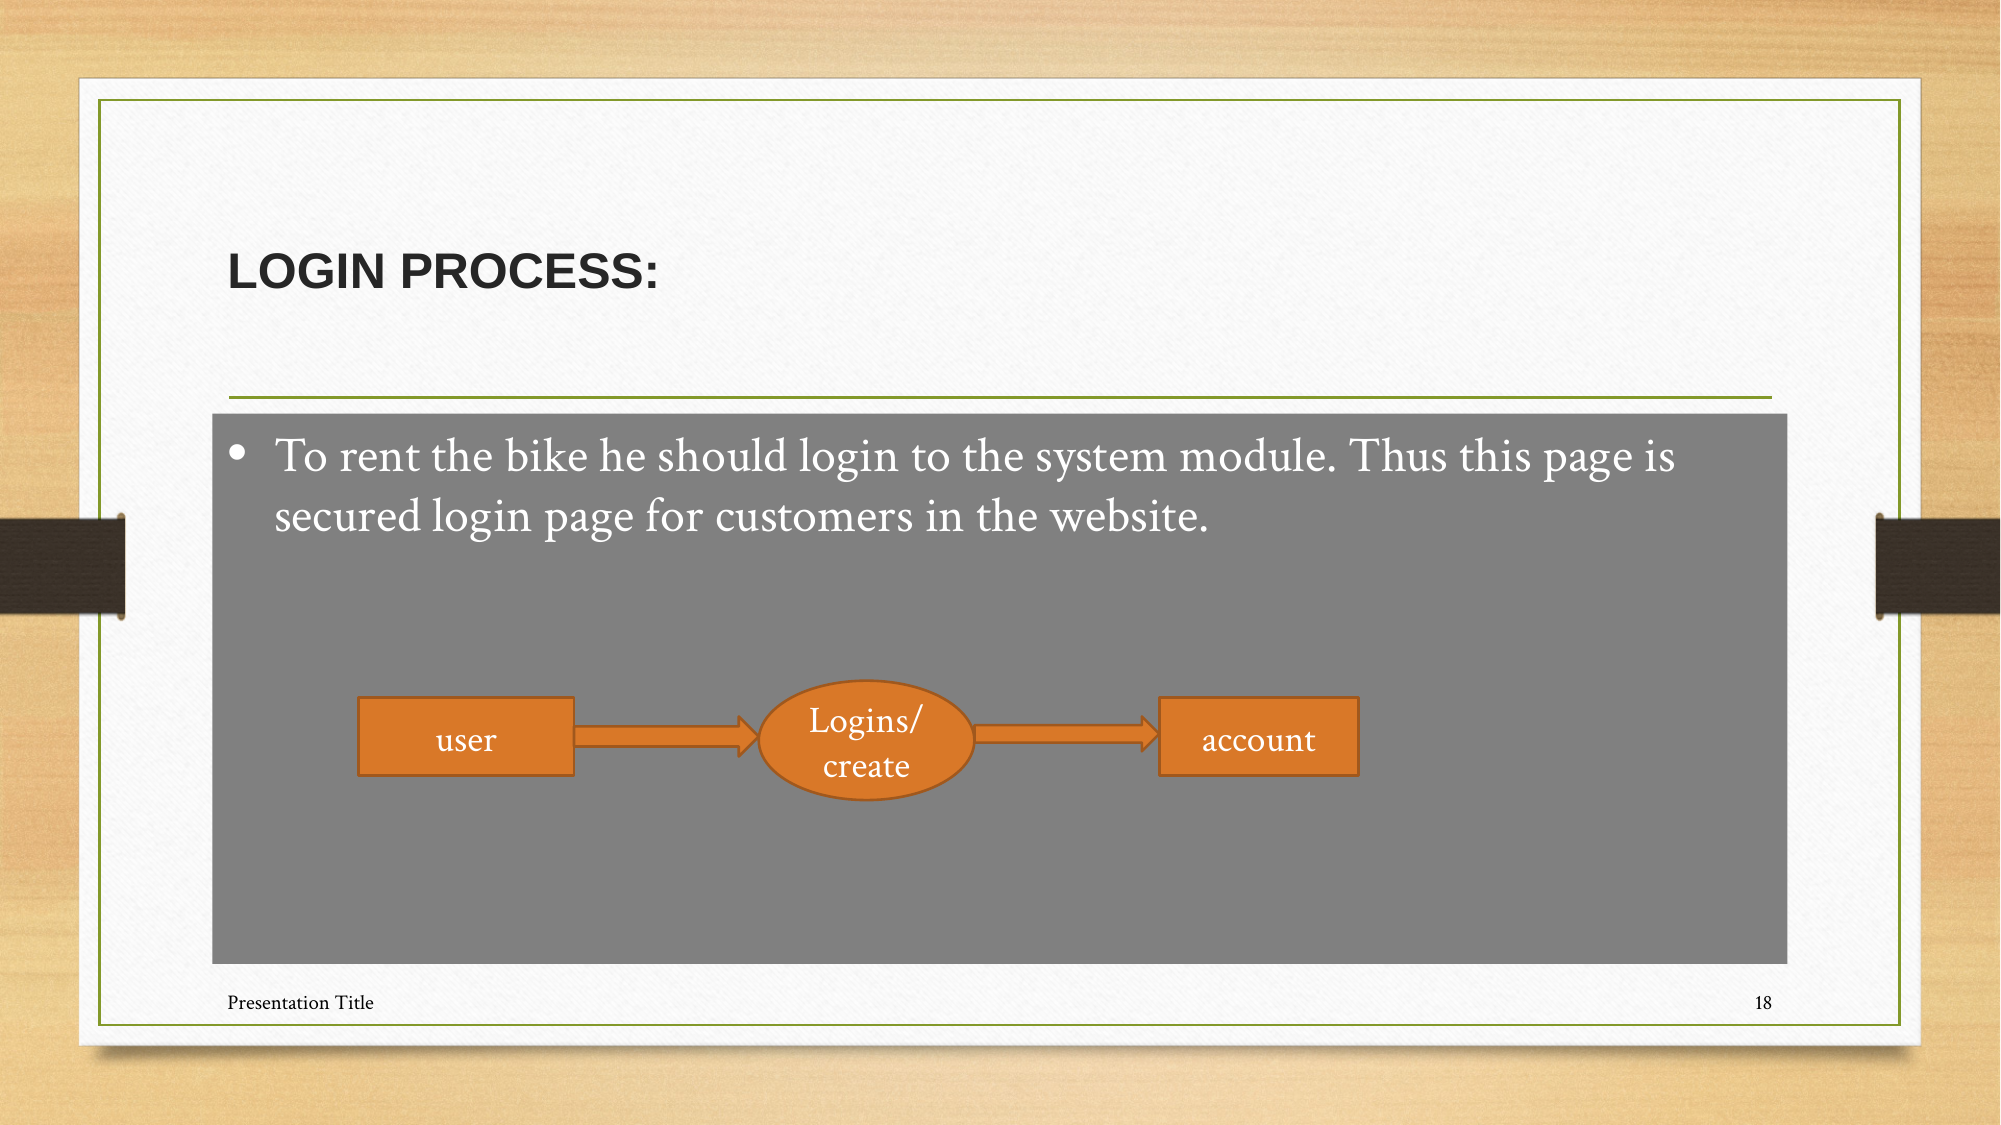

# LOGIN PROCESS:
To rent the bike he should login to the system module. Thus this page is secured login page for customers in the website.

Logins/create
user
account

Presentation Title
18